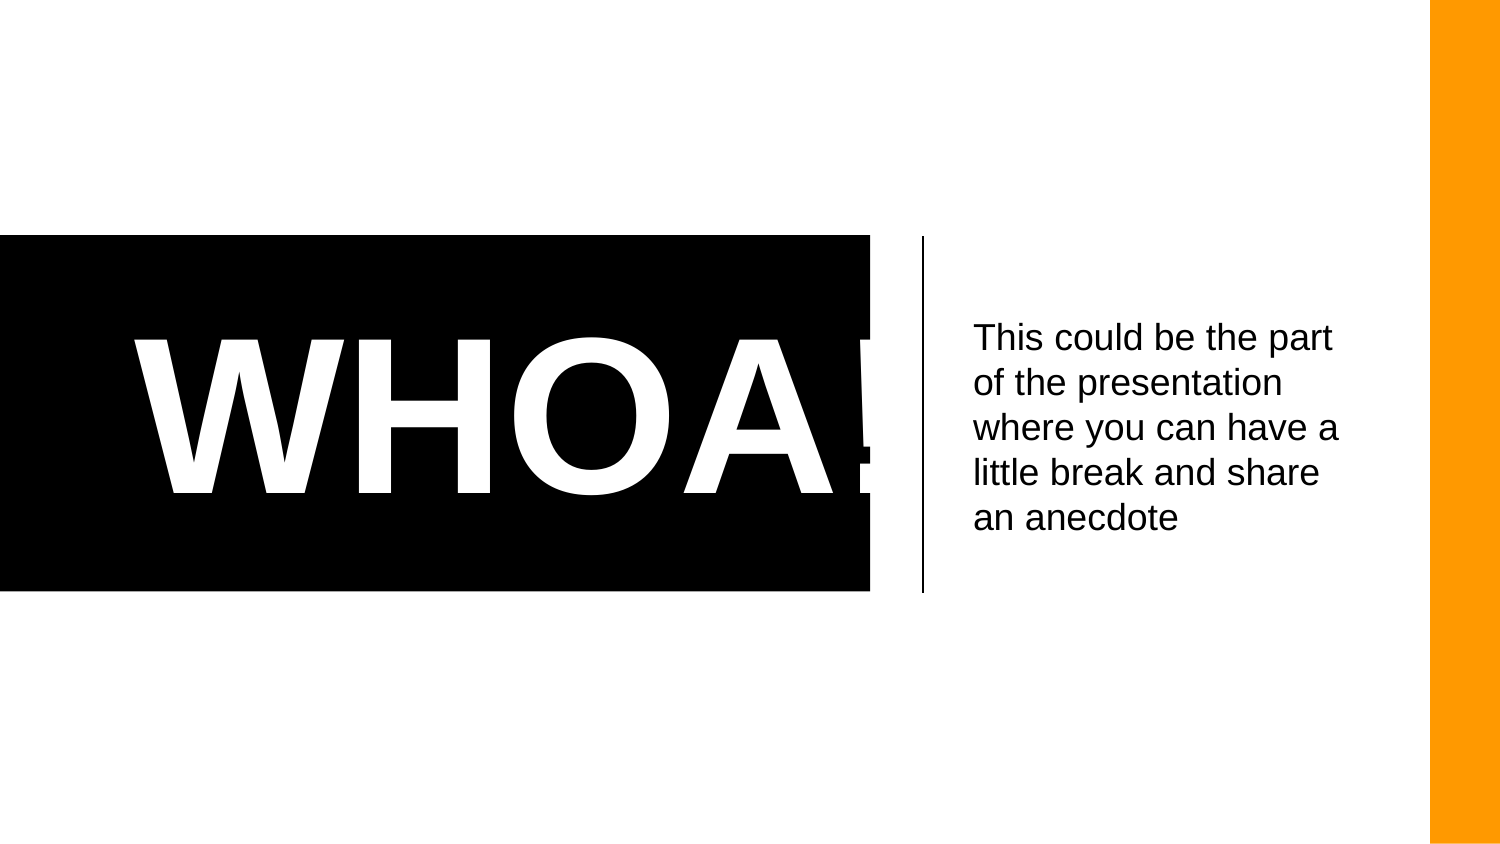

This could be the part of the presentation where you can have a little break and share an anecdote
# WHOA!